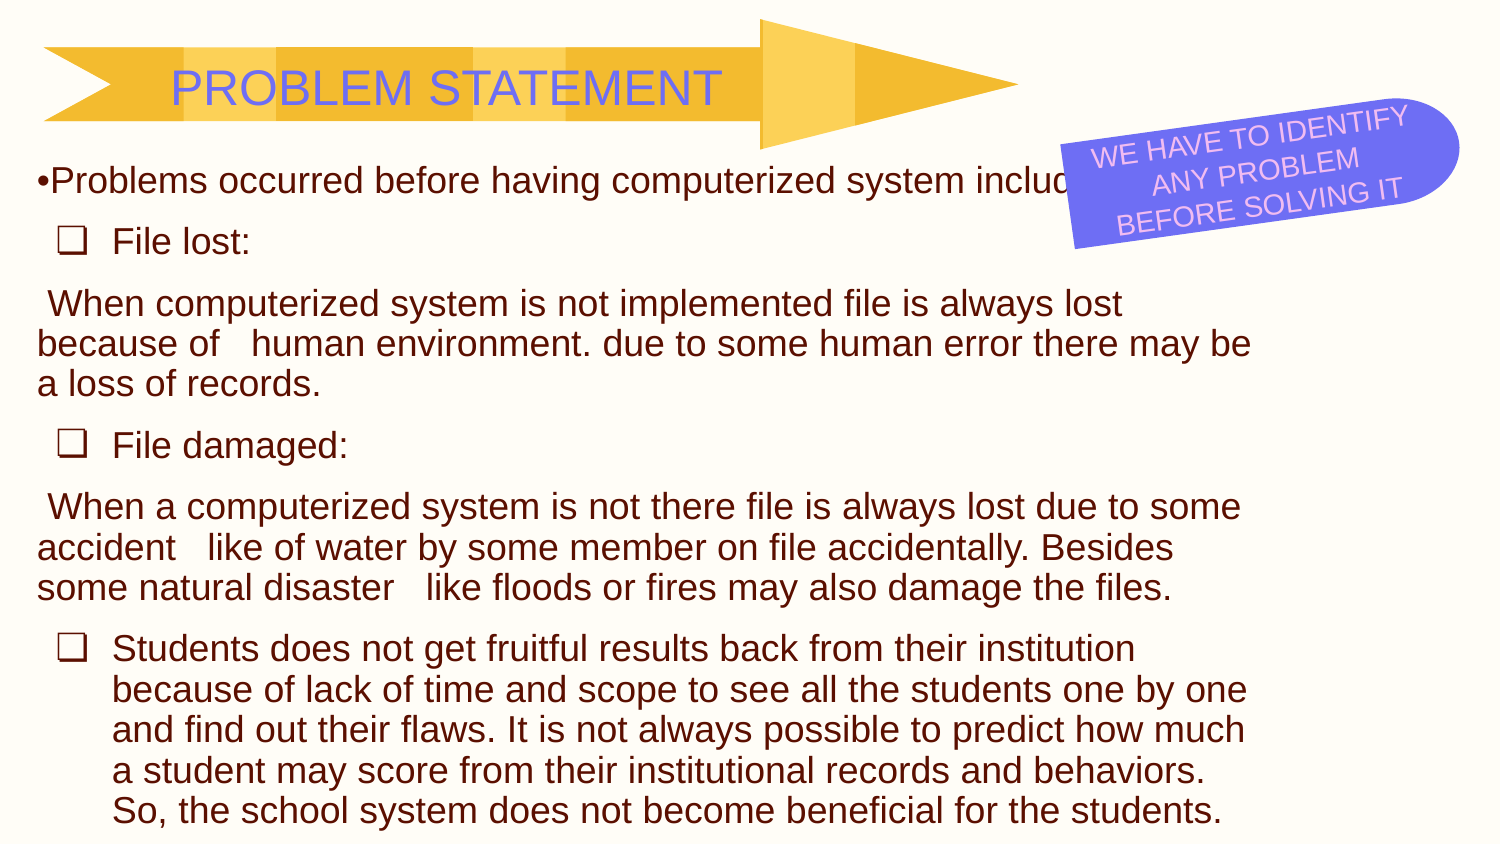

PROBLEM STATEMENT

WE HAVE TO IDENTIFY ANY PROBLEM BEFORE SOLVING IT
•Problems occurred before having computerized system includes:
File lost:
 When computerized system is not implemented file is always lost because of   human environment. due to some human error there may be a loss of records.
File damaged:
 When a computerized system is not there file is always lost due to some accident   like of water by some member on file accidentally. Besides some natural disaster   like floods or fires may also damage the files.
Students does not get fruitful results back from their institution because of lack of time and scope to see all the students one by one and find out their flaws. It is not always possible to predict how much a student may score from their institutional records and behaviors. So, the school system does not become beneficial for the students.